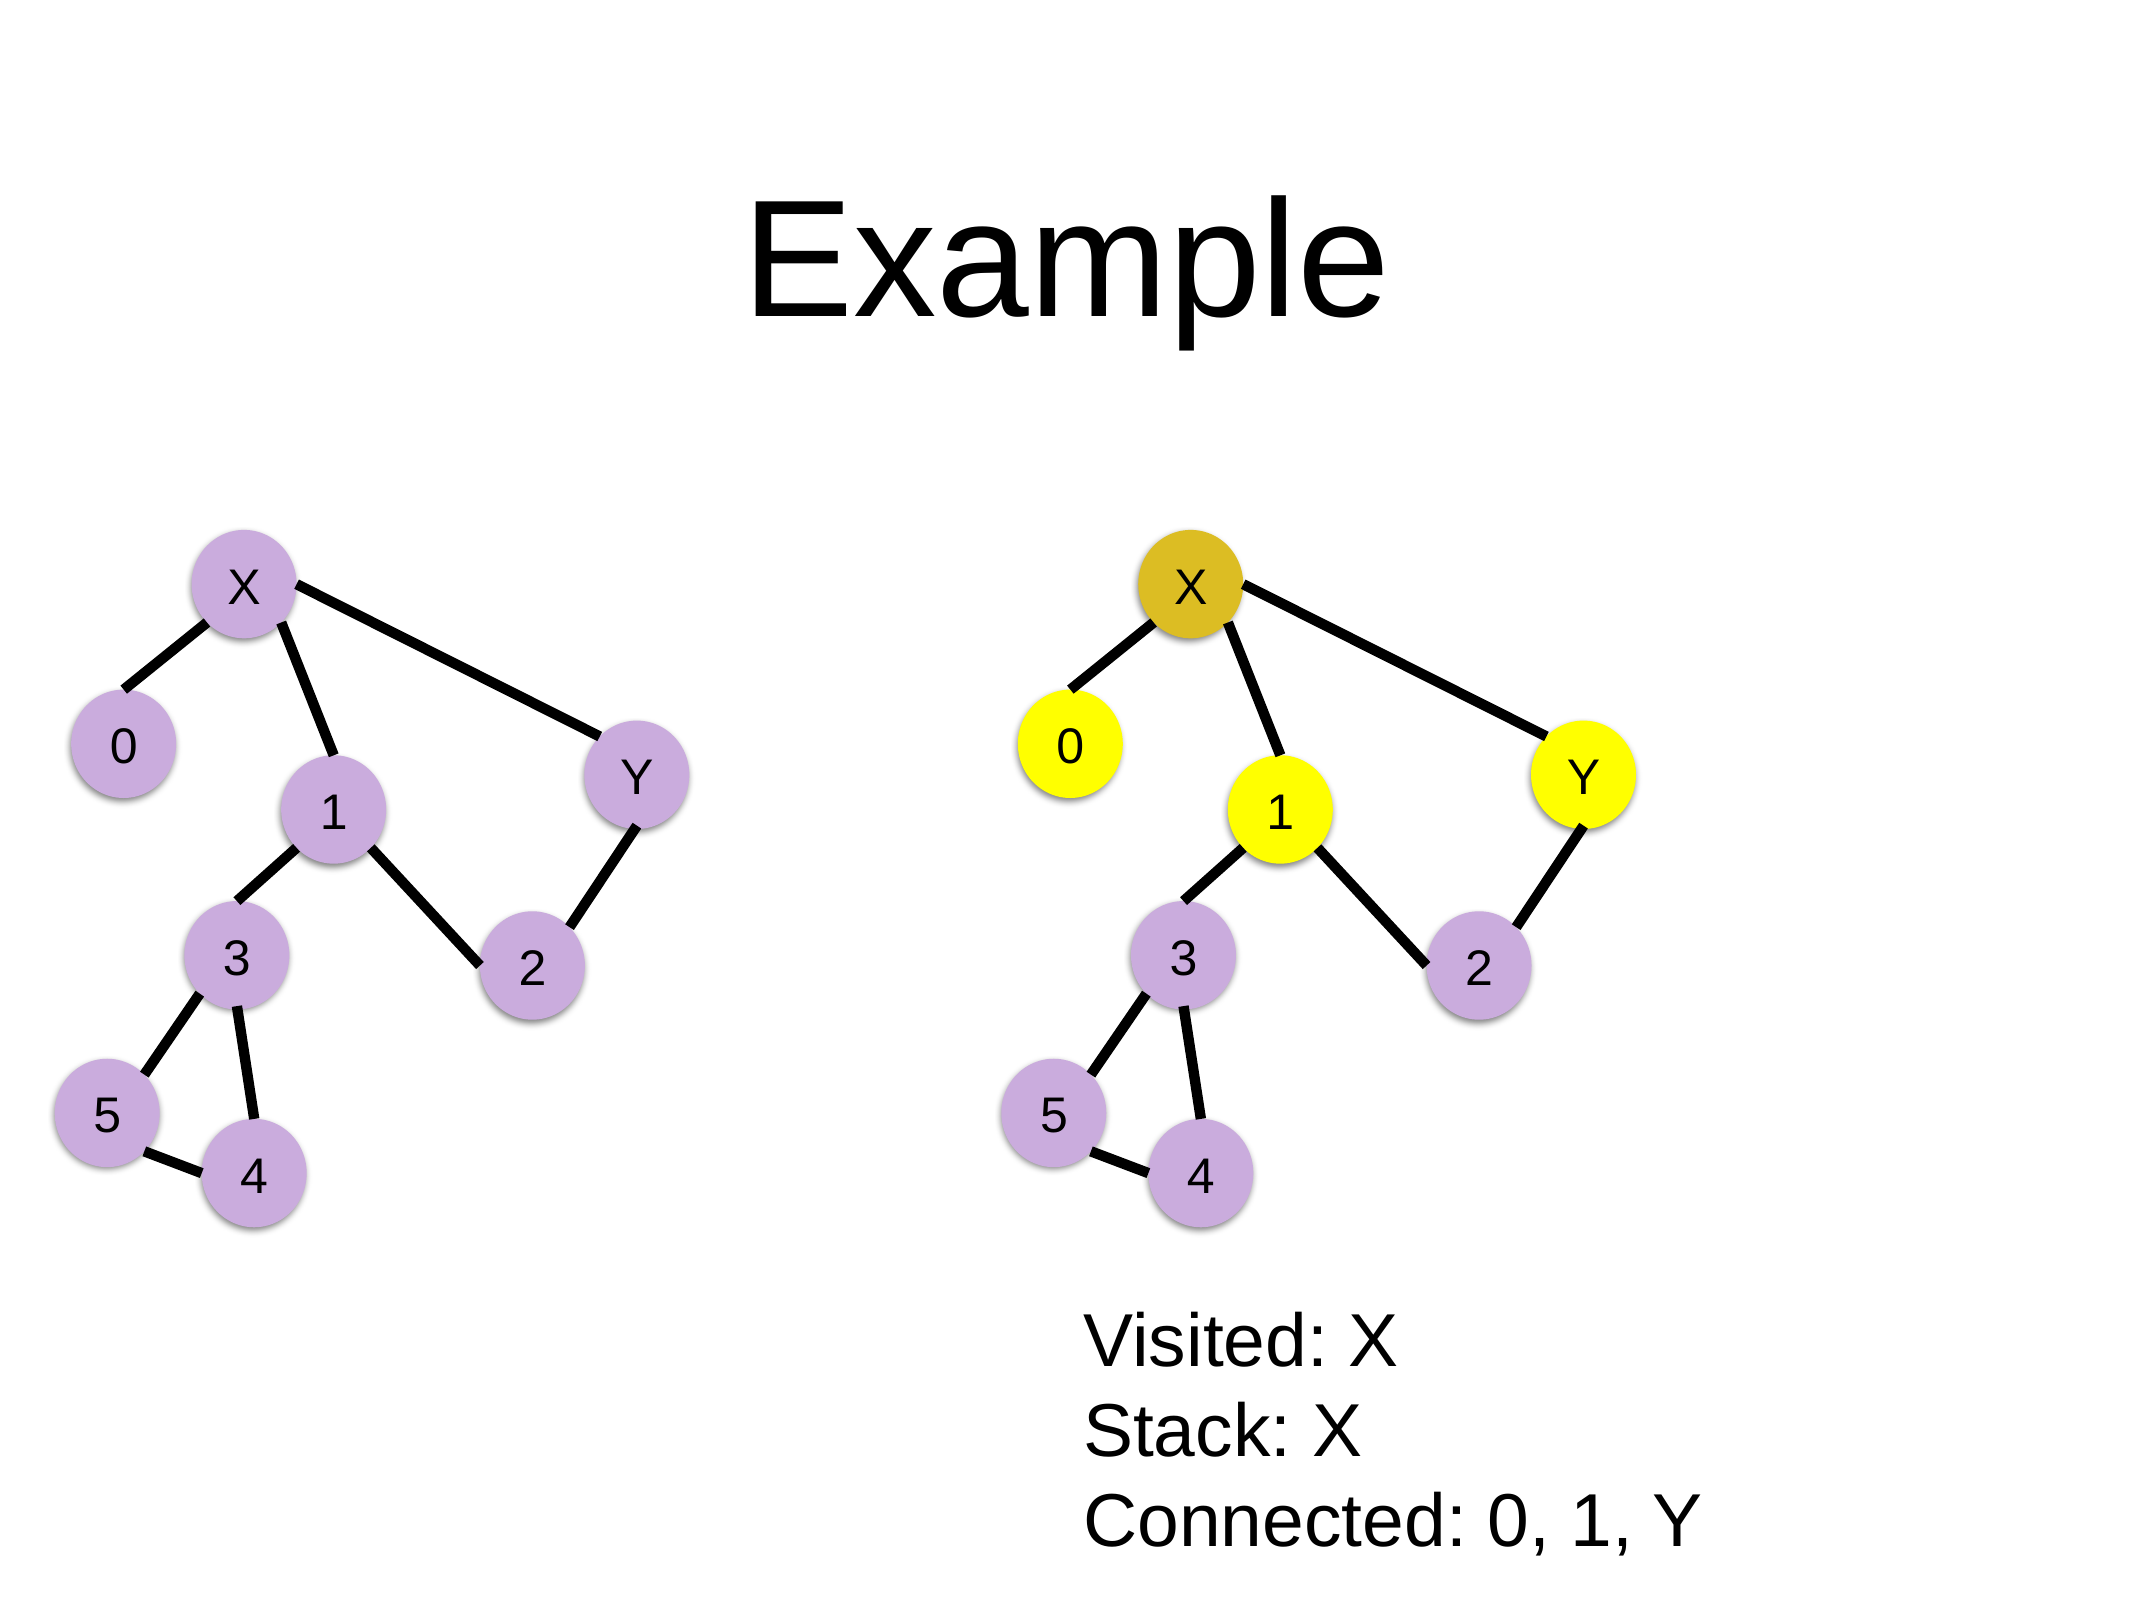

# Example
X
X
0
0
Y
Y
1
1
3
3
2
2
5
5
4
4
Visited: X
Stack: X
Connected: 0, 1, Y